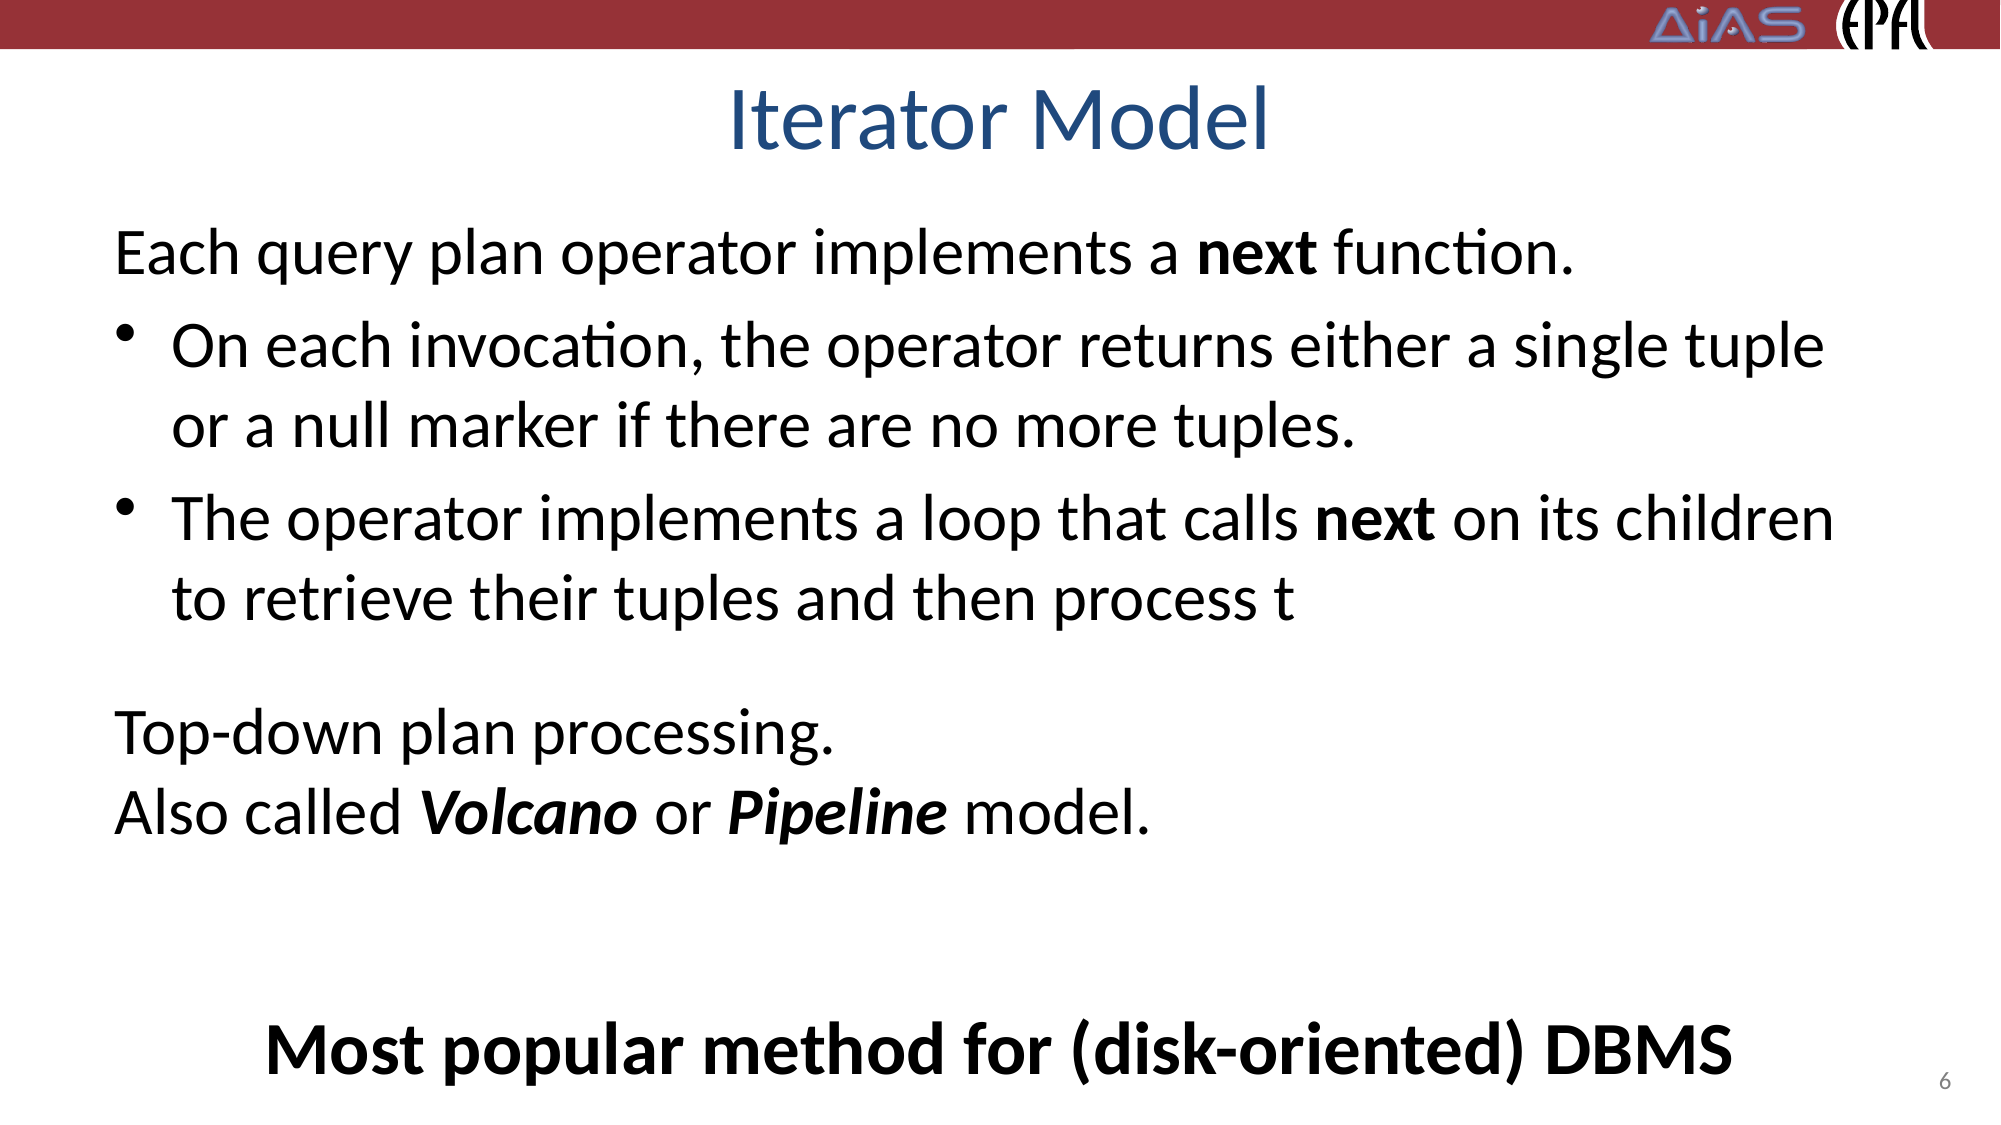

# Iterator Model
Each query plan operator implements a next function.
On each invocation, the operator returns either a single tuple or a null marker if there are no more tuples.
The operator implements a loop that calls next on its children to retrieve their tuples and then process t

Top-down plan processing.
Also called Volcano or Pipeline model.
Most popular method for (disk-oriented) DBMS
6